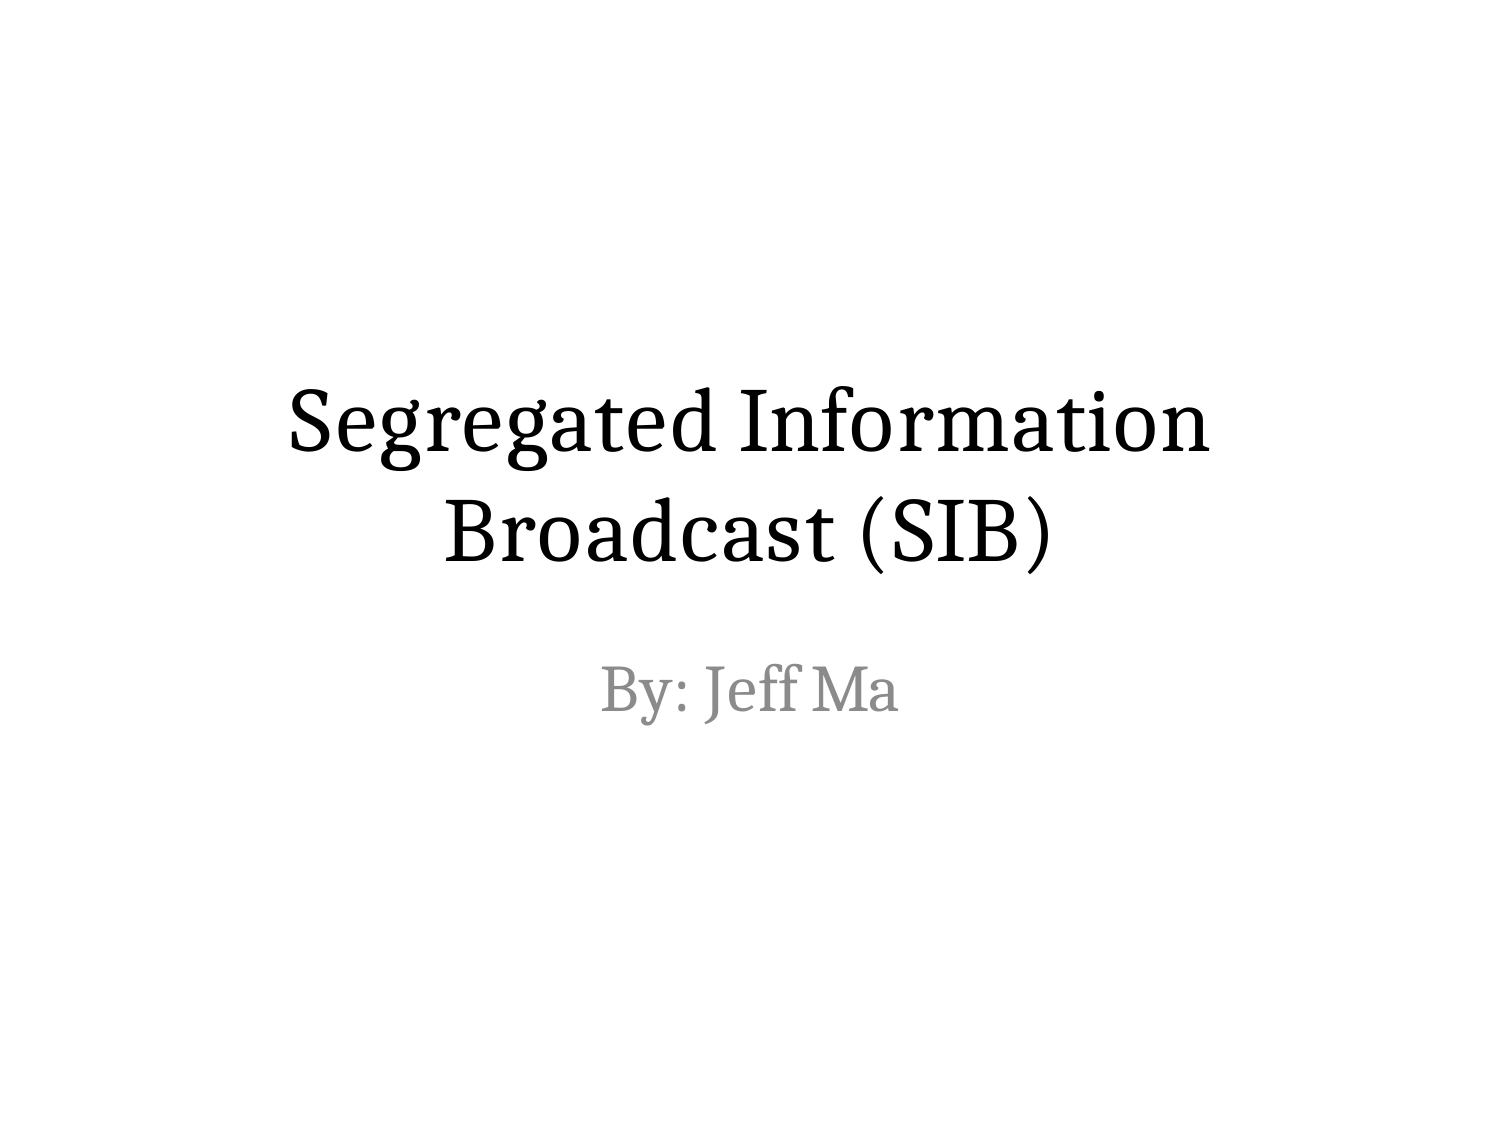

# Segregated Information Broadcast (SIB)
By: Jeff Ma